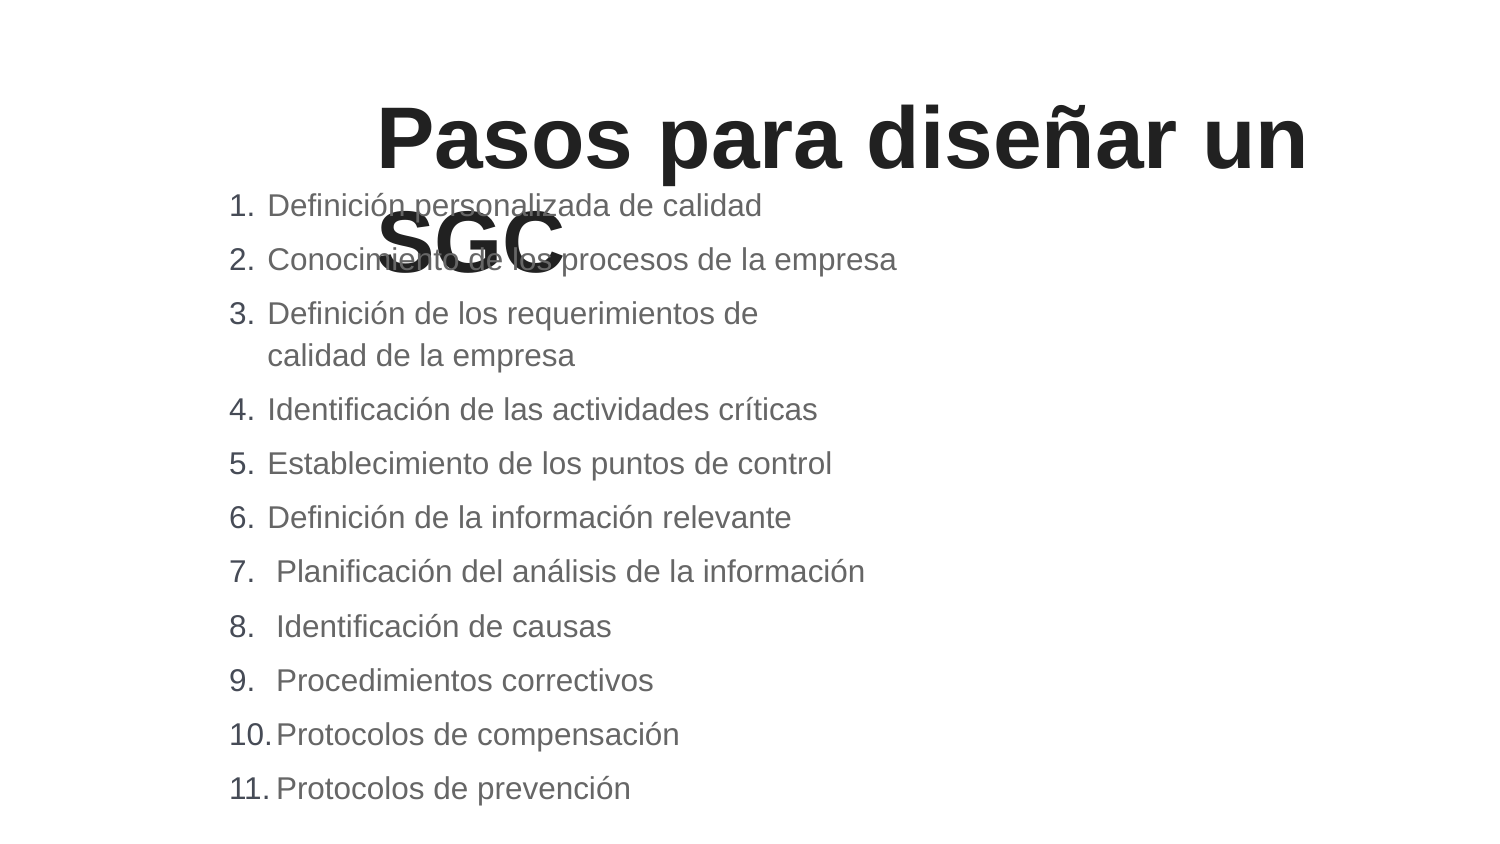

# Pasos para diseñar un SGC
Definición personalizada de calidad
Conocimiento de los procesos de la empresa
Definición de los requerimientos de
calidad de la empresa
Identificación de las actividades críticas
Establecimiento de los puntos de control
Definición de la información relevante
 Planificación del análisis de la información
 Identificación de causas
 Procedimientos correctivos
 Protocolos de compensación
 Protocolos de prevención